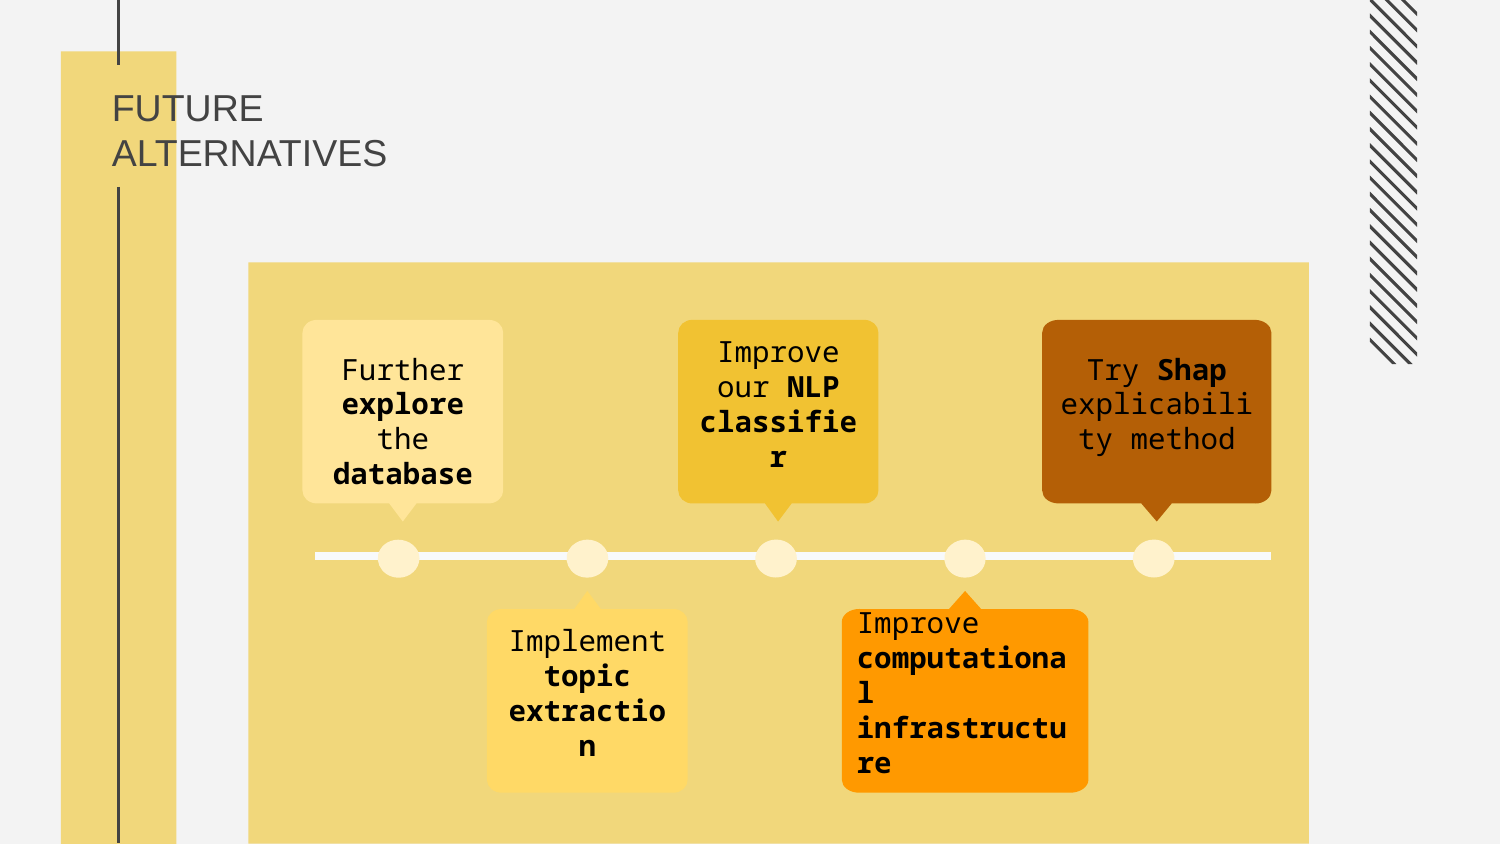

# FUTURE ALTERNATIVES
Further explore the database
Improve our NLP classifier

Try Shap explicability method

Improve computational infrastructure
Implement topic extraction